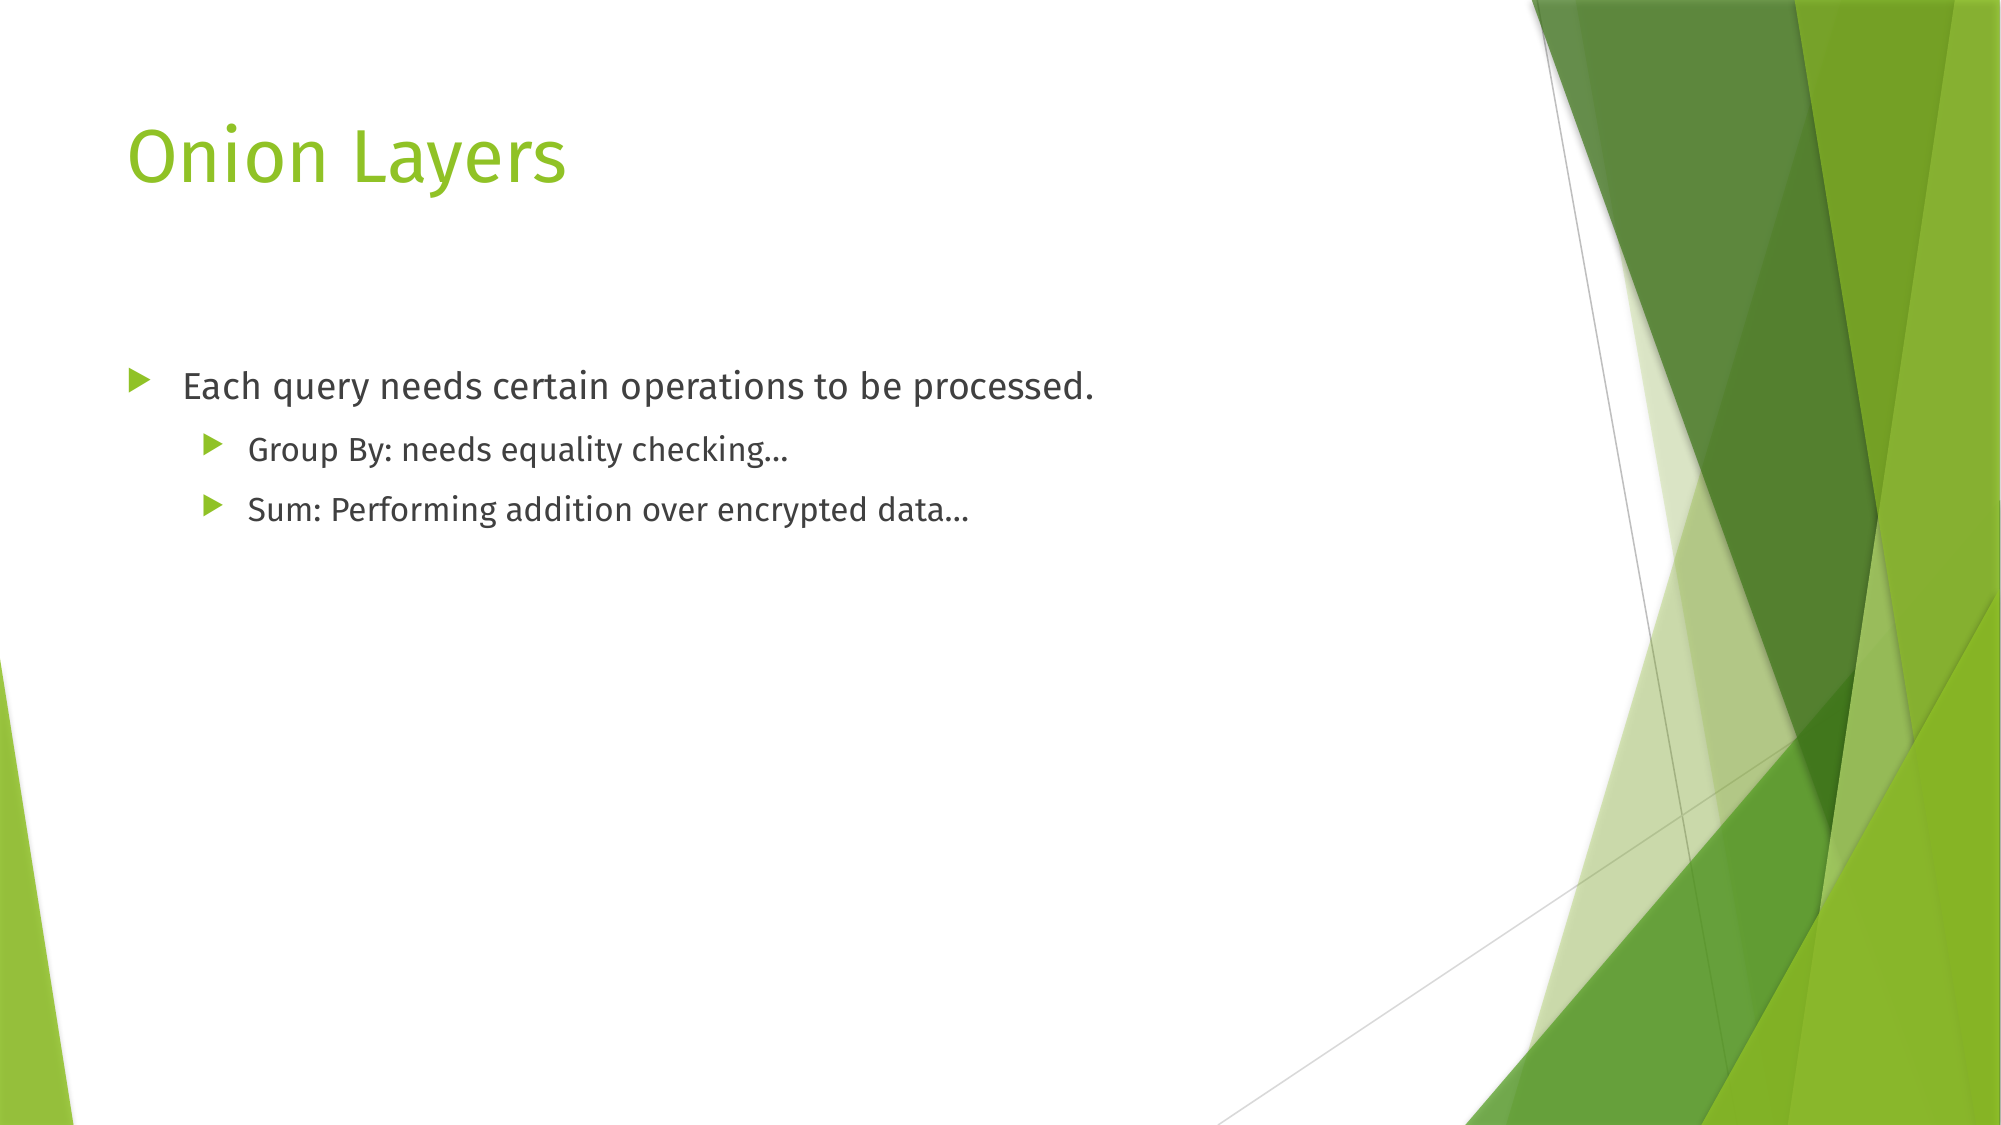

# Onion Layers
Each query needs certain operations to be processed.
Group By: needs equality checking…
Sum: Performing addition over encrypted data…